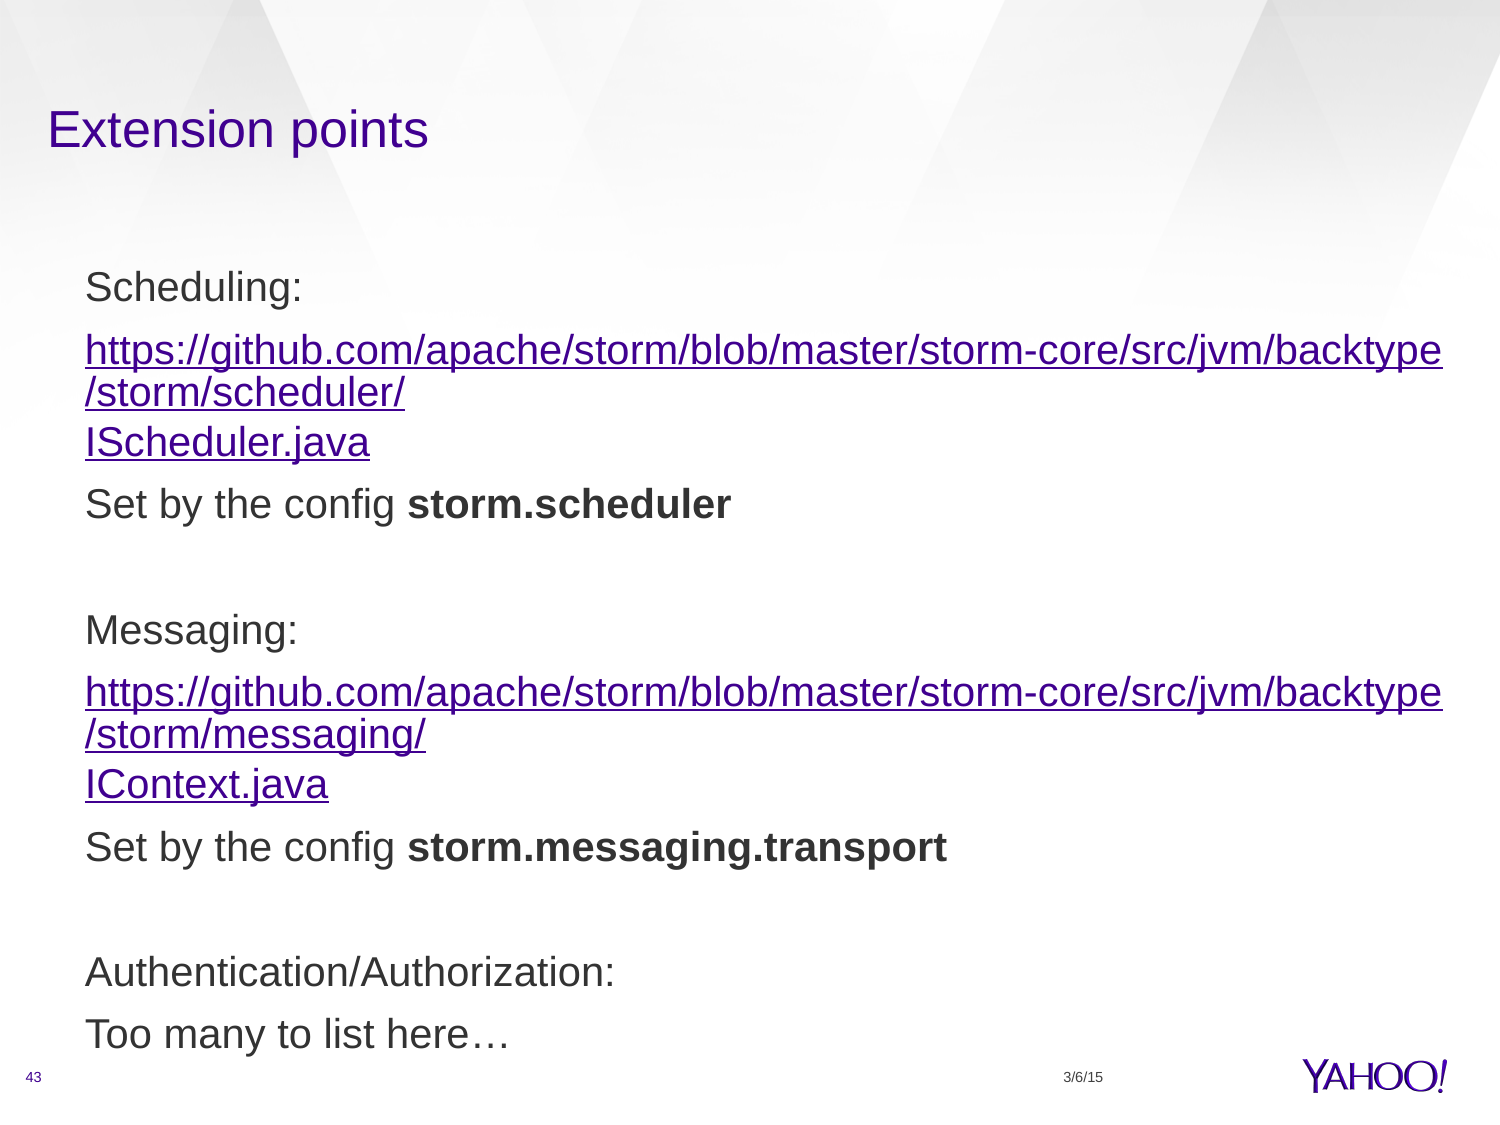

# Extension points
Scheduling:
https://github.com/apache/storm/blob/master/storm-core/src/jvm/backtype/storm/scheduler/IScheduler.java
Set by the config storm.scheduler

Messaging:
https://github.com/apache/storm/blob/master/storm-core/src/jvm/backtype/storm/messaging/IContext.java
Set by the config storm.messaging.transport

Authentication/Authorization:
Too many to list here…

43
3/6/15